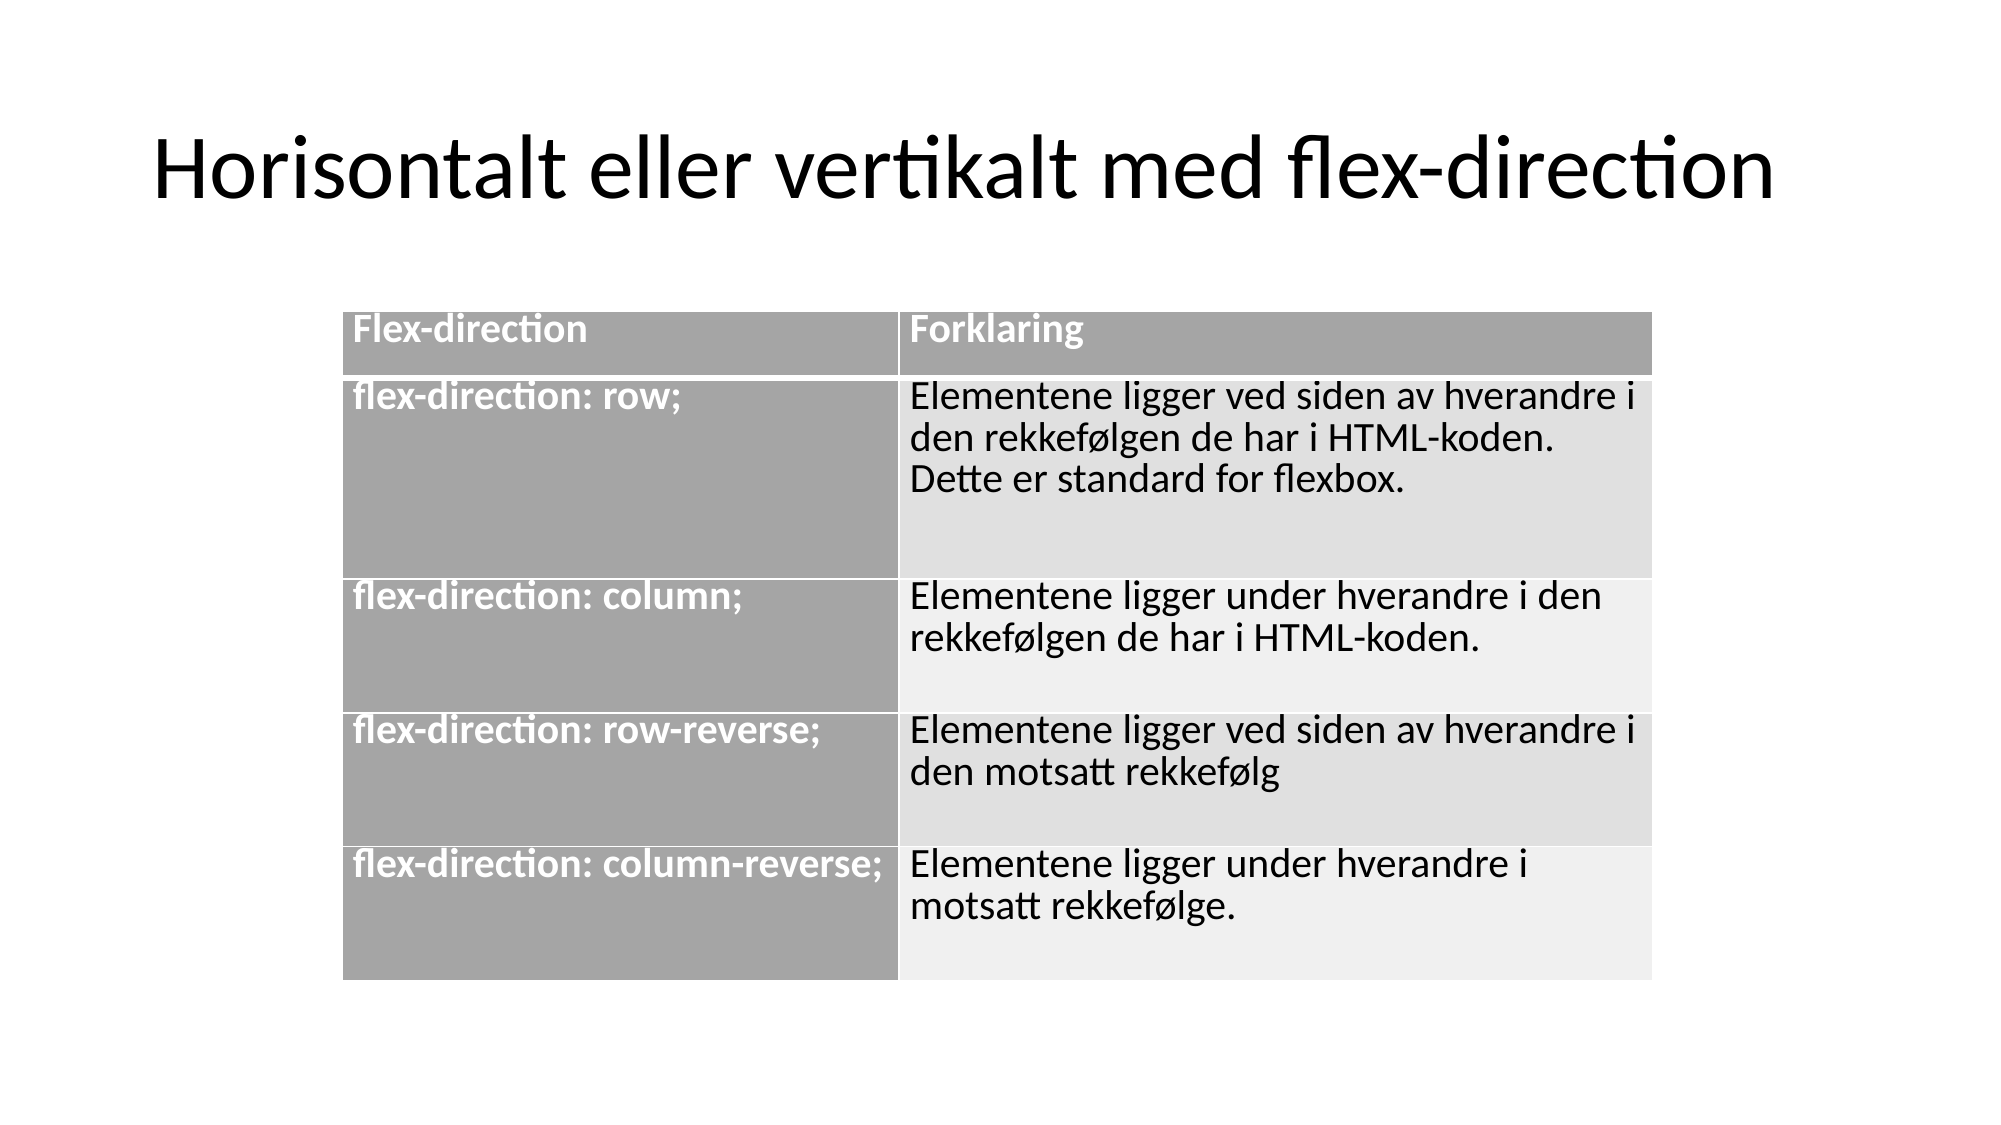

# Horisontalt eller vertikalt med flex-direction
| Flex-direction | Forklaring |
| --- | --- |
| flex-direction: row; | Elementene ligger ved siden av hverandre i den rekkefølgen de har i HTML-koden. Dette er standard for flexbox. |
| flex-direction: column; | Elementene ligger under hverandre i den rekkefølgen de har i HTML-koden. |
| flex-direction: row-reverse; | Elementene ligger ved siden av hverandre i den motsatt rekkefølg |
| flex-direction: column-reverse; | Elementene ligger under hverandre i motsatt rekkefølge. |